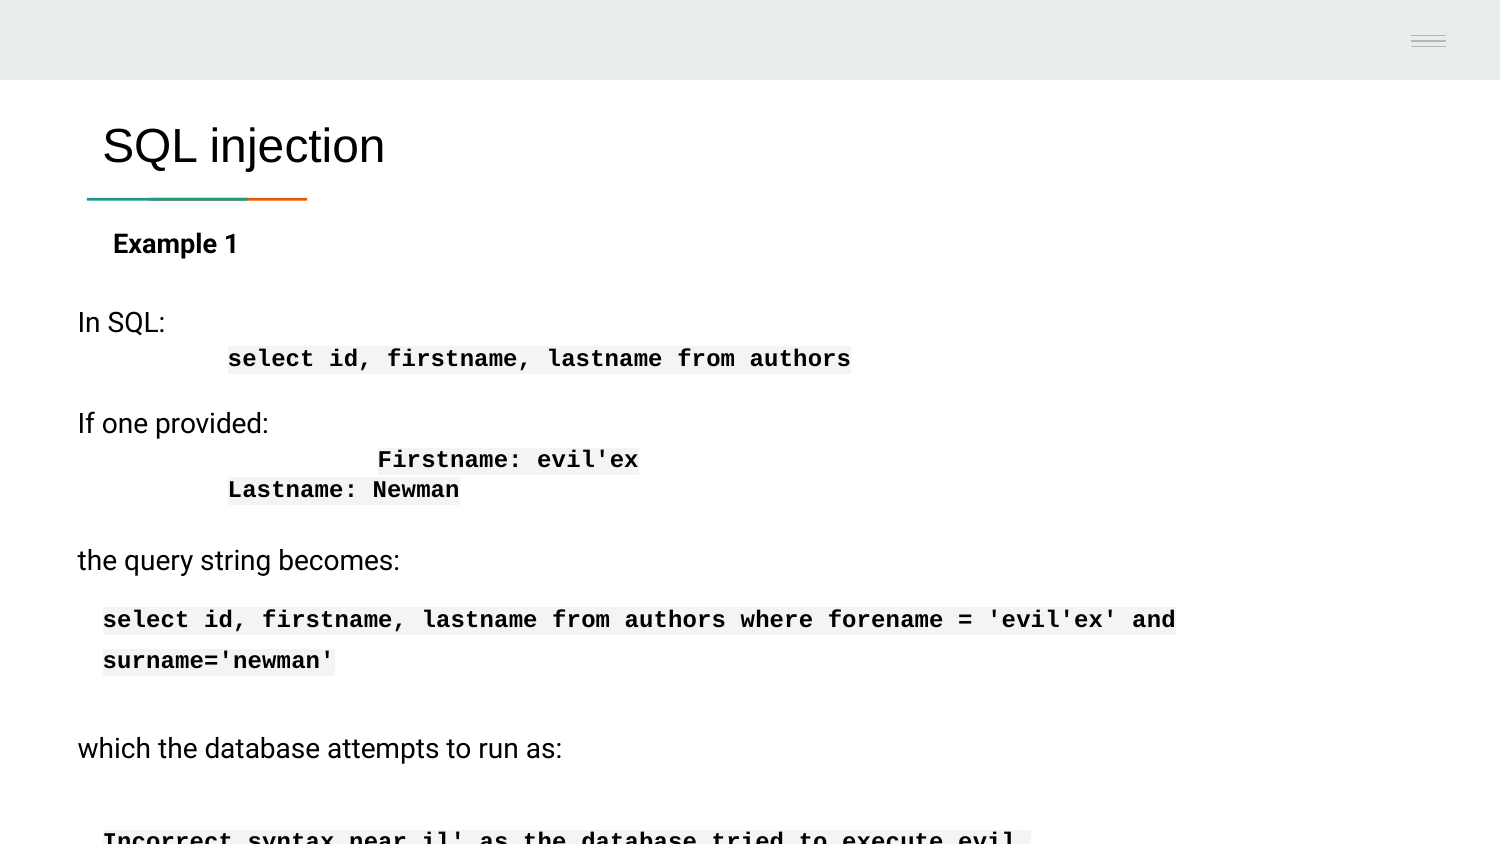

# SQL injection

Example 1

In SQL:
	select id, firstname, lastname from authors

If one provided:
 		Firstname: evil'ex
Lastname: Newman

the query string becomes:
select id, firstname, lastname from authors where forename = 'evil'ex' and surname='newman'

which the database attempts to run as:

Incorrect syntax near il' as the database tried to execute evil.